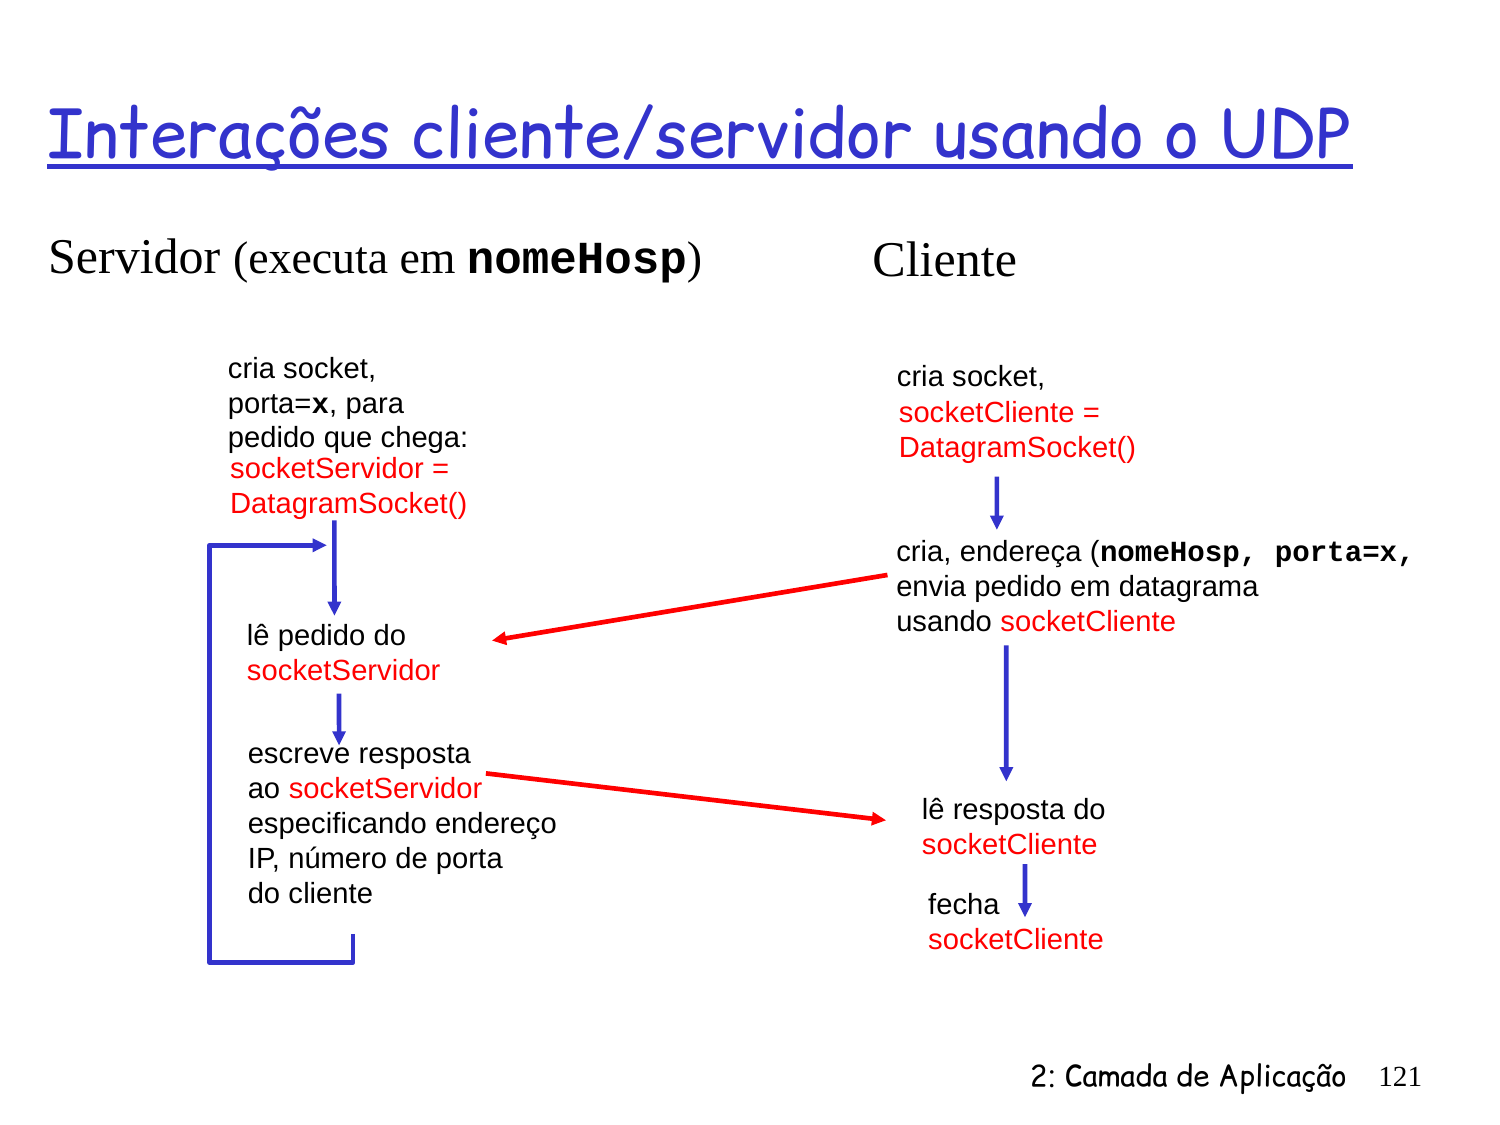

# Interações cliente/servidor usando o UDP
Servidor (executa em nomeHosp)
Cliente
cria socket,

socketCliente =
DatagramSocket()

cria, endereça (nomeHosp, porta=x,
envia pedido em datagrama
usando socketCliente

cria socket,
porta=x, para
pedido que chega:
socketServidor =
DatagramSocket()

lê pedido do
socketServidor

fecha
socketCliente

lê resposta do
socketCliente

escreve resposta
ao socketServidor
especificando endereço
IP, número de porta
do cliente

2: Camada de Aplicação
121